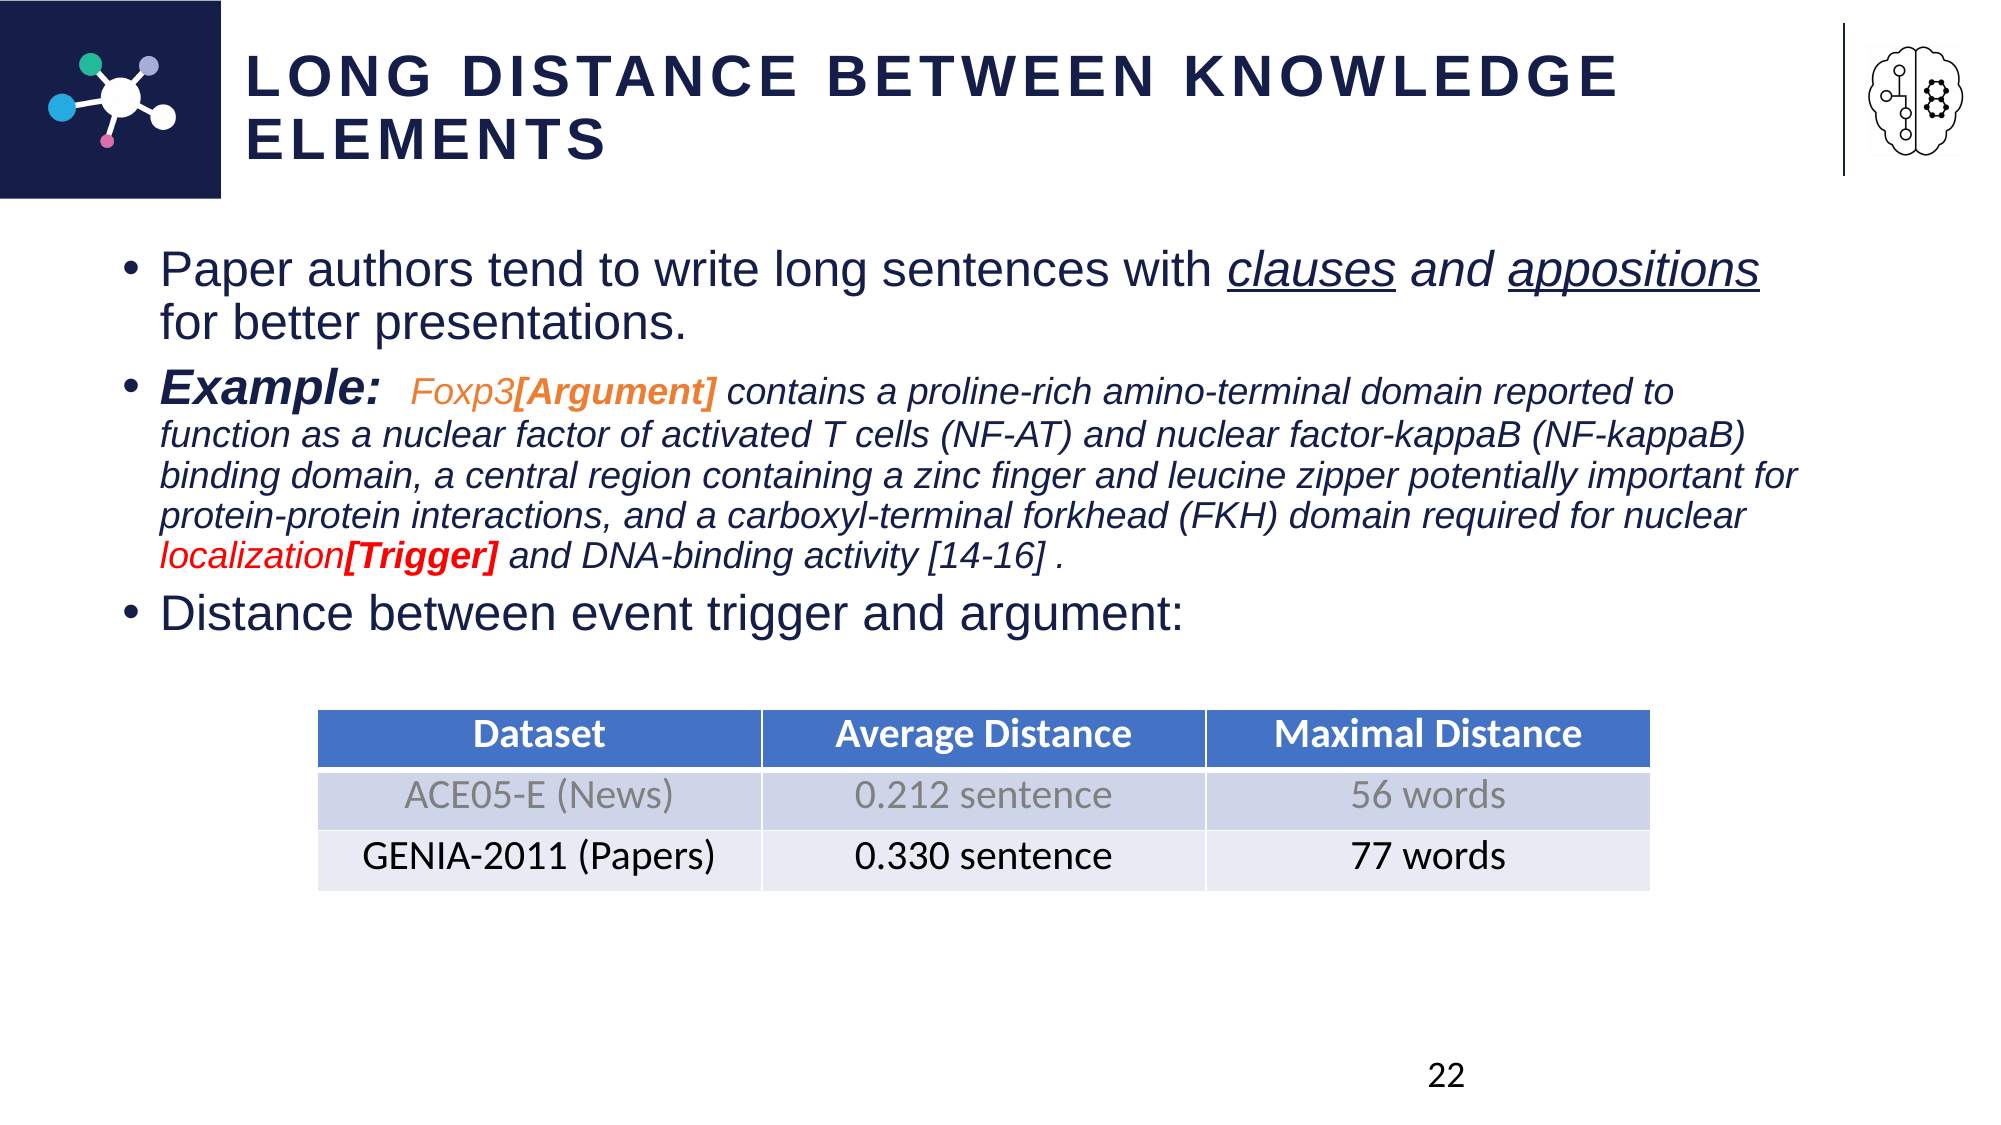

# Long distance between knowledge elements
Paper authors tend to write long sentences with clauses and appositions for better presentations.
Example:  Foxp3[Argument] contains a proline-rich amino-terminal domain reported to function as a nuclear factor of activated T cells (NF-AT) and nuclear factor-kappaB (NF-kappaB) binding domain, a central region containing a zinc finger and leucine zipper potentially important for protein-protein interactions, and a carboxyl-terminal forkhead (FKH) domain required for nuclear localization[Trigger] and DNA-binding activity [14-16] .
Distance between event trigger and argument:

| Dataset | Average Distance | Maximal Distance |
| --- | --- | --- |
| ACE05-E (News) | 0.212 sentence | 56 words |
| GENIA-2011 (Papers) | 0.330 sentence | 77 words |
22